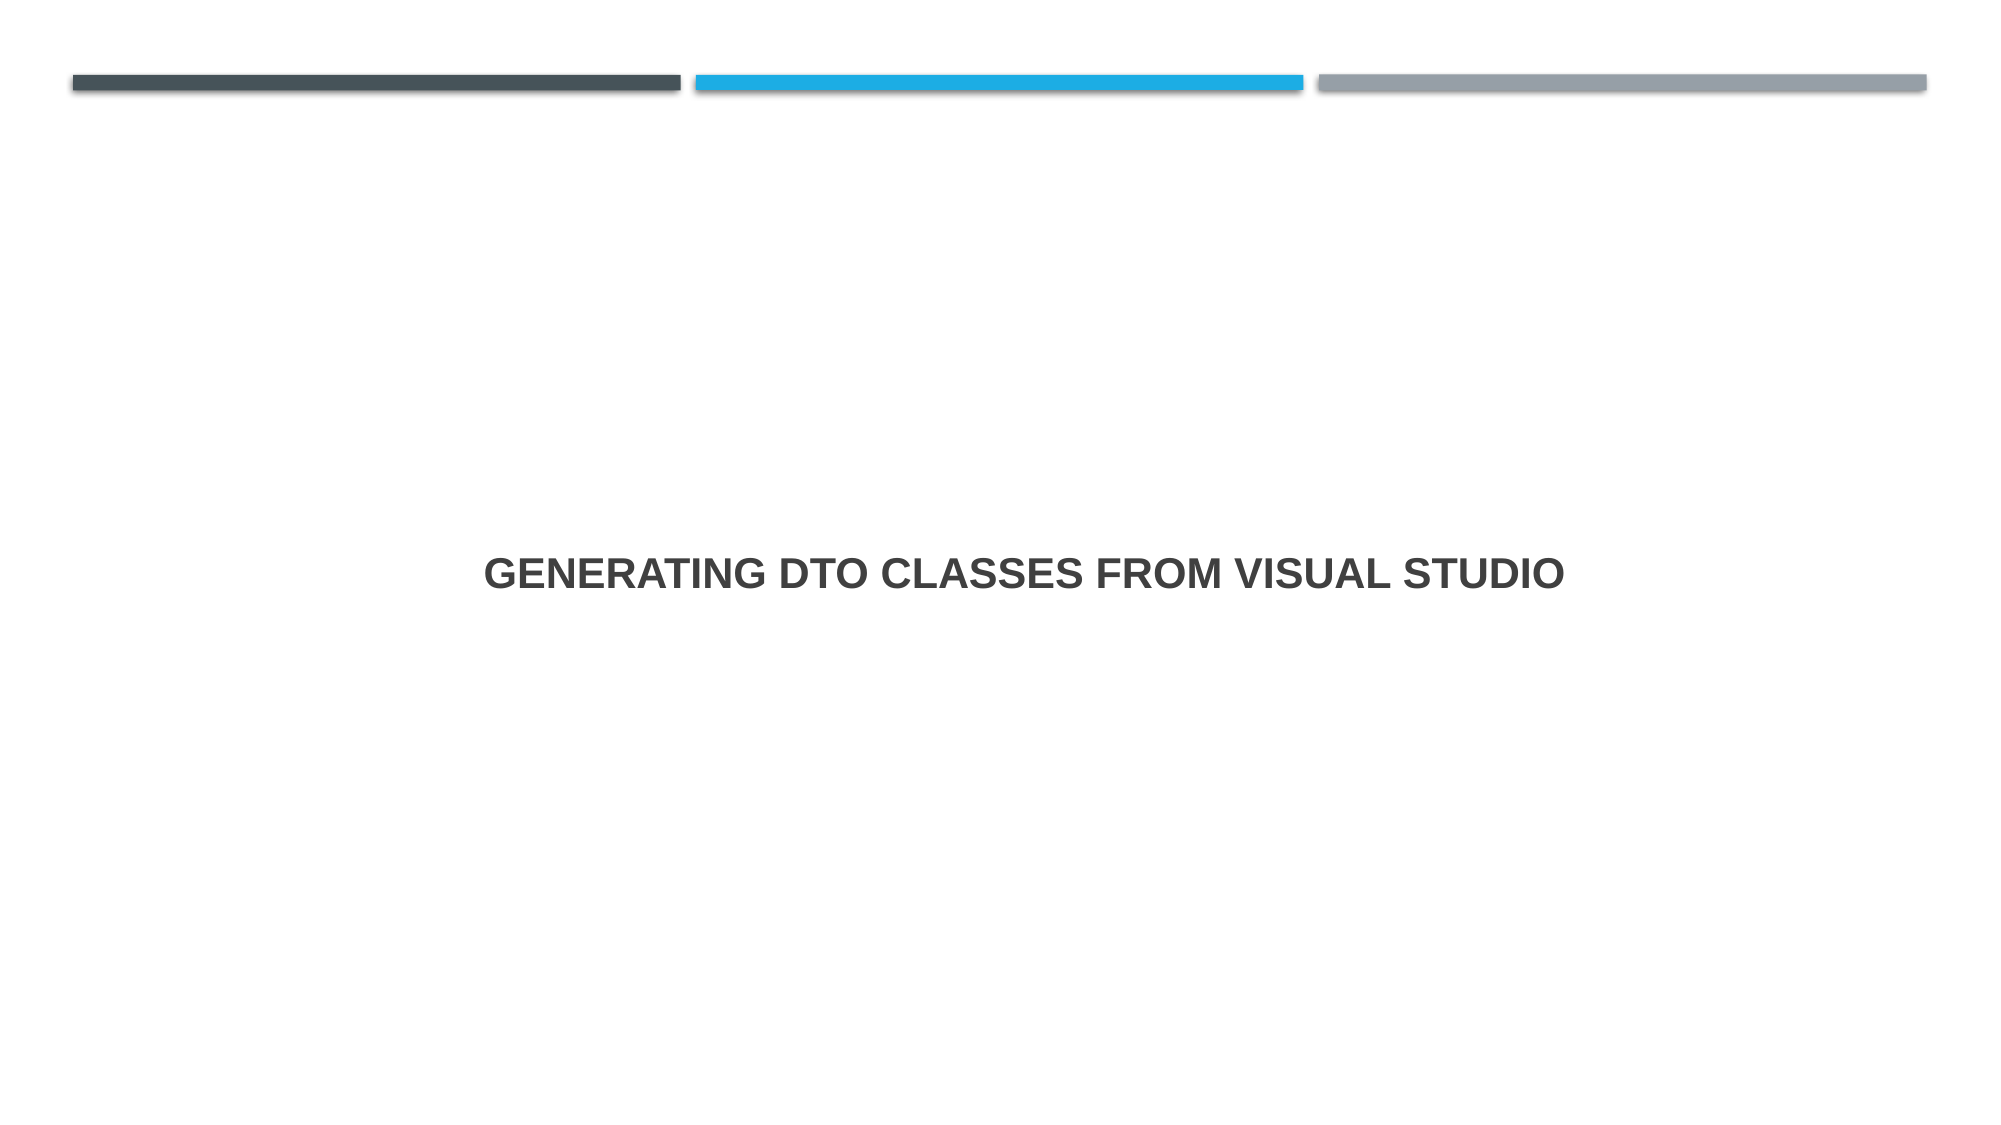

# Generating dto classes from visual studio